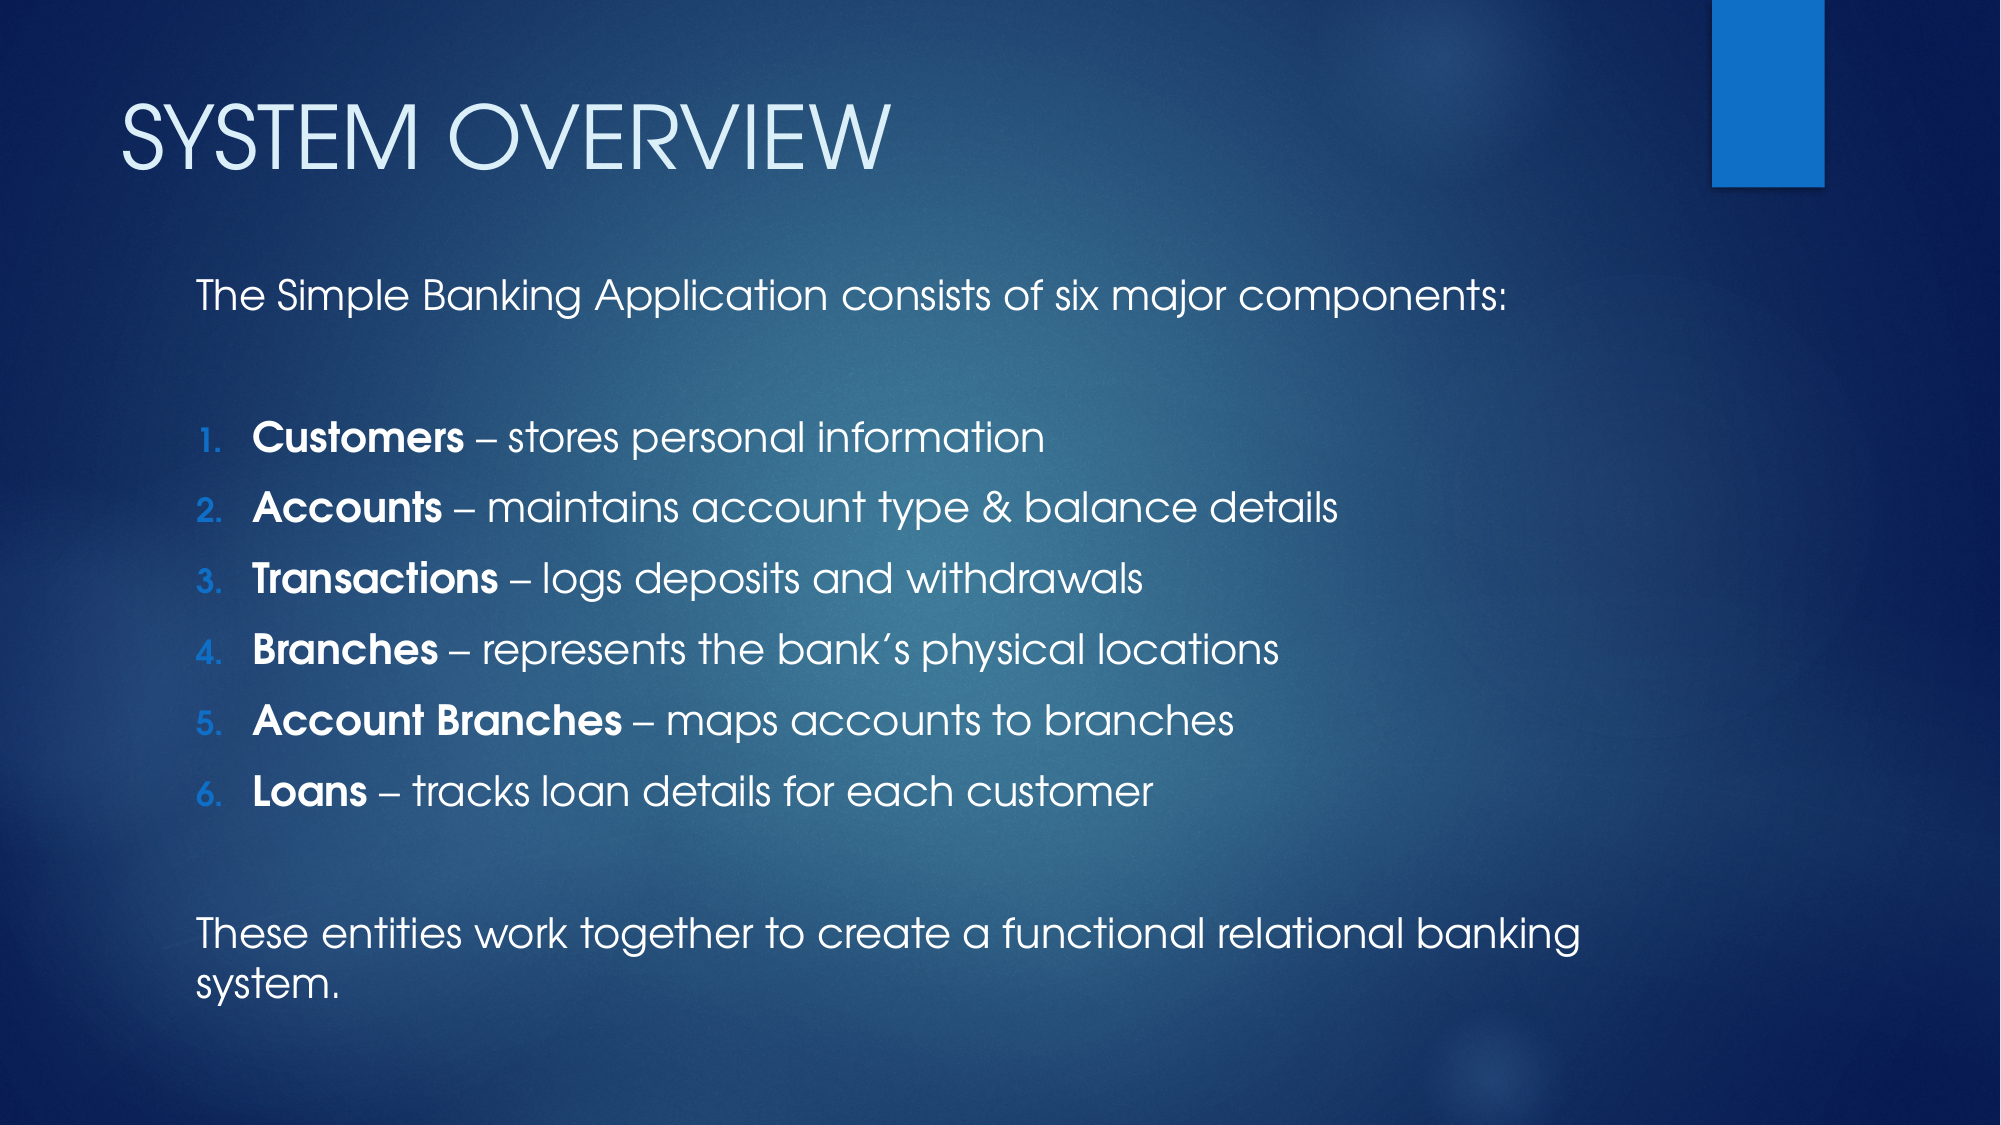

# SYSTEM OVERVIEW
The Simple Banking Application consists of six major components:

Customers – stores personal information
Accounts – maintains account type & balance details
Transactions – logs deposits and withdrawals
Branches – represents the bank’s physical locations
Account Branches – maps accounts to branches
Loans – tracks loan details for each customer

These entities work together to create a functional relational banking system.